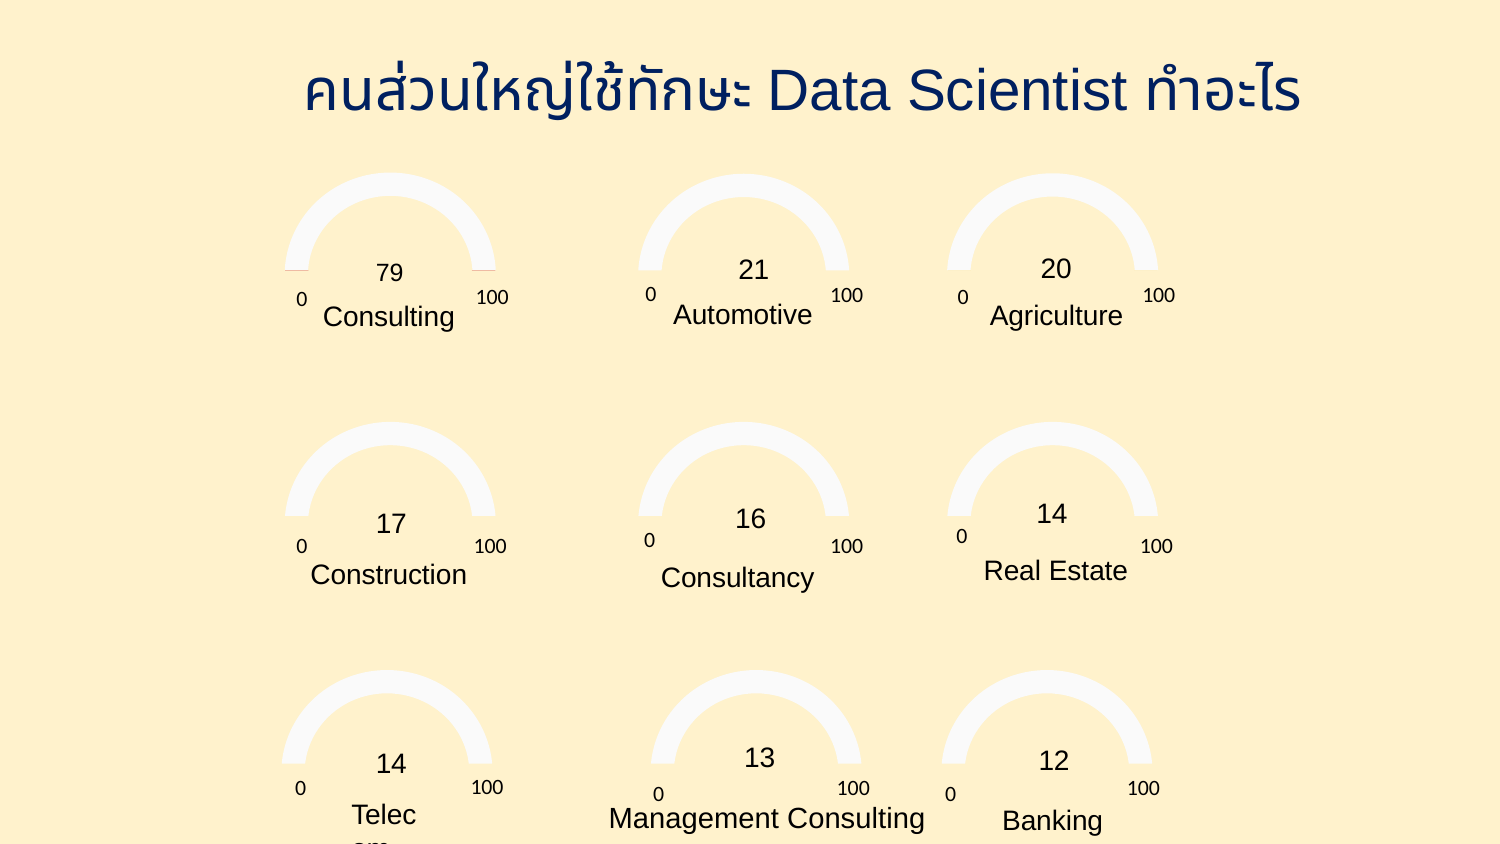

คนส่วนใหญ่ใช้ทักษะ Data Scientist ทำอะไร

20
21
79

0
100
100
100
0
0
Automotive
Agriculture
Consulting

14
16
17
0

0
100
100
0
100
Real Estate
Construction
Consultancy

13
12
14

100
0
100
100
0
0
Telecom
Management Consulting
Banking